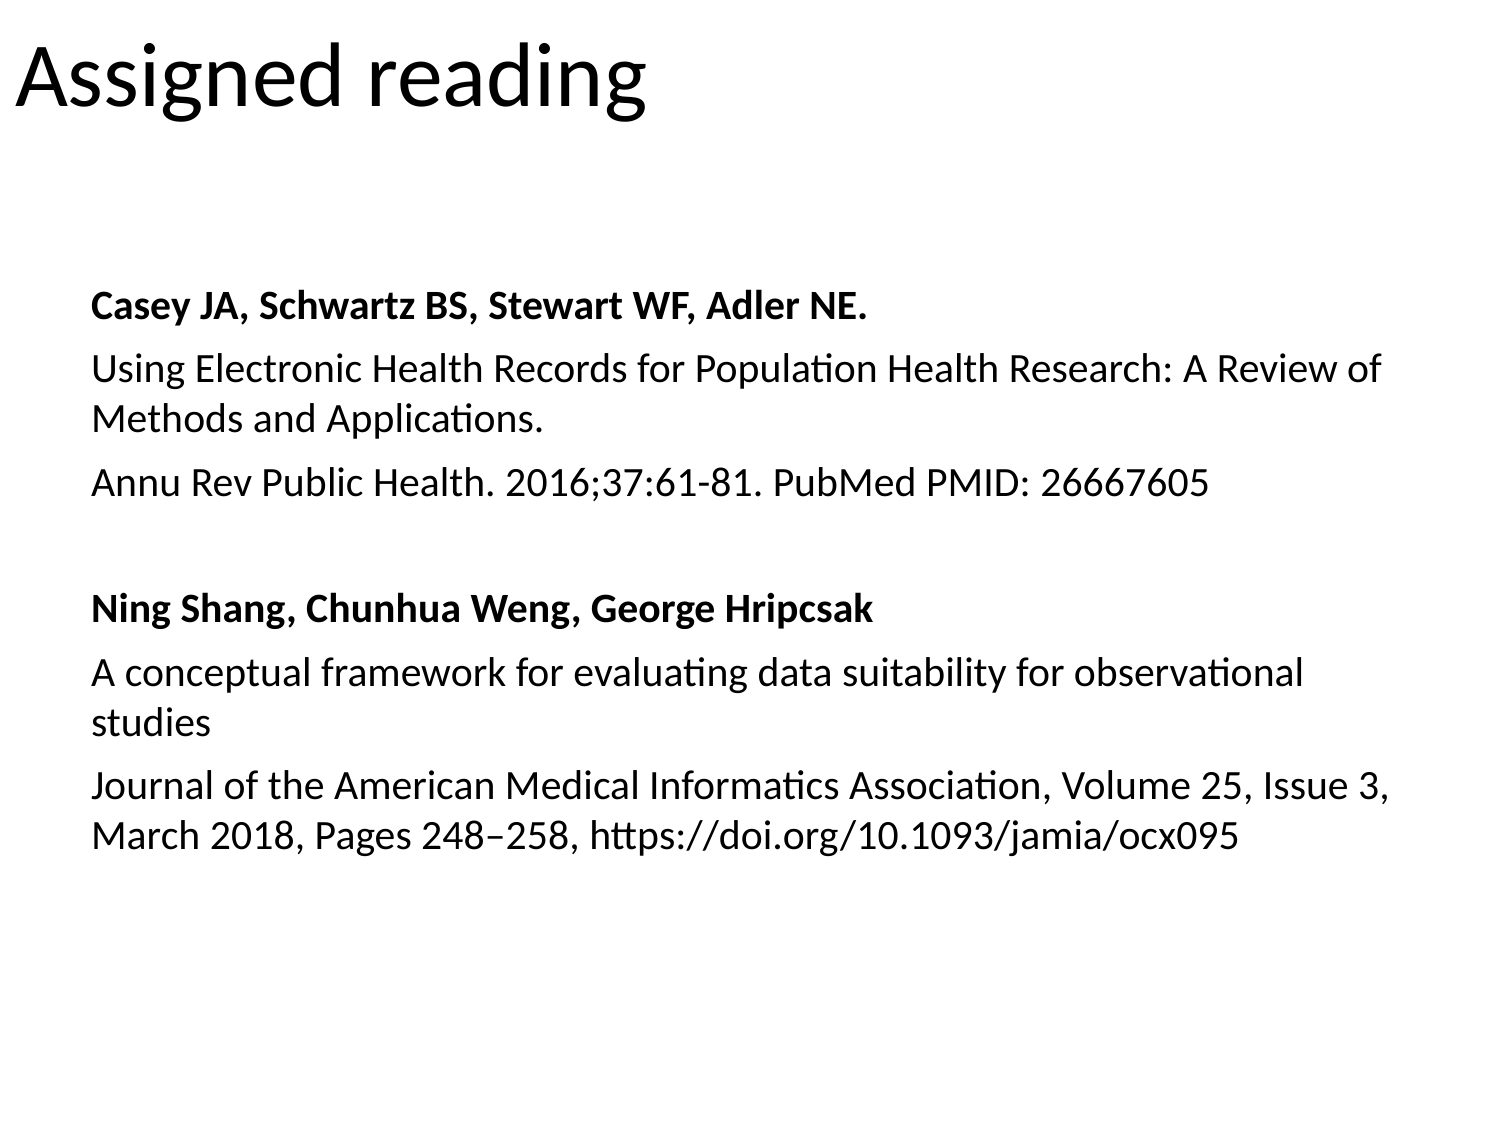

# Assigned reading
Casey JA, Schwartz BS, Stewart WF, Adler NE.
Using Electronic Health Records for Population Health Research: A Review of Methods and Applications.
Annu Rev Public Health. 2016;37:61-81. PubMed PMID: 26667605

Ning Shang, Chunhua Weng, George Hripcsak
A conceptual framework for evaluating data suitability for observational studies
Journal of the American Medical Informatics Association, Volume 25, Issue 3, March 2018, Pages 248–258, https://doi.org/10.1093/jamia/ocx095